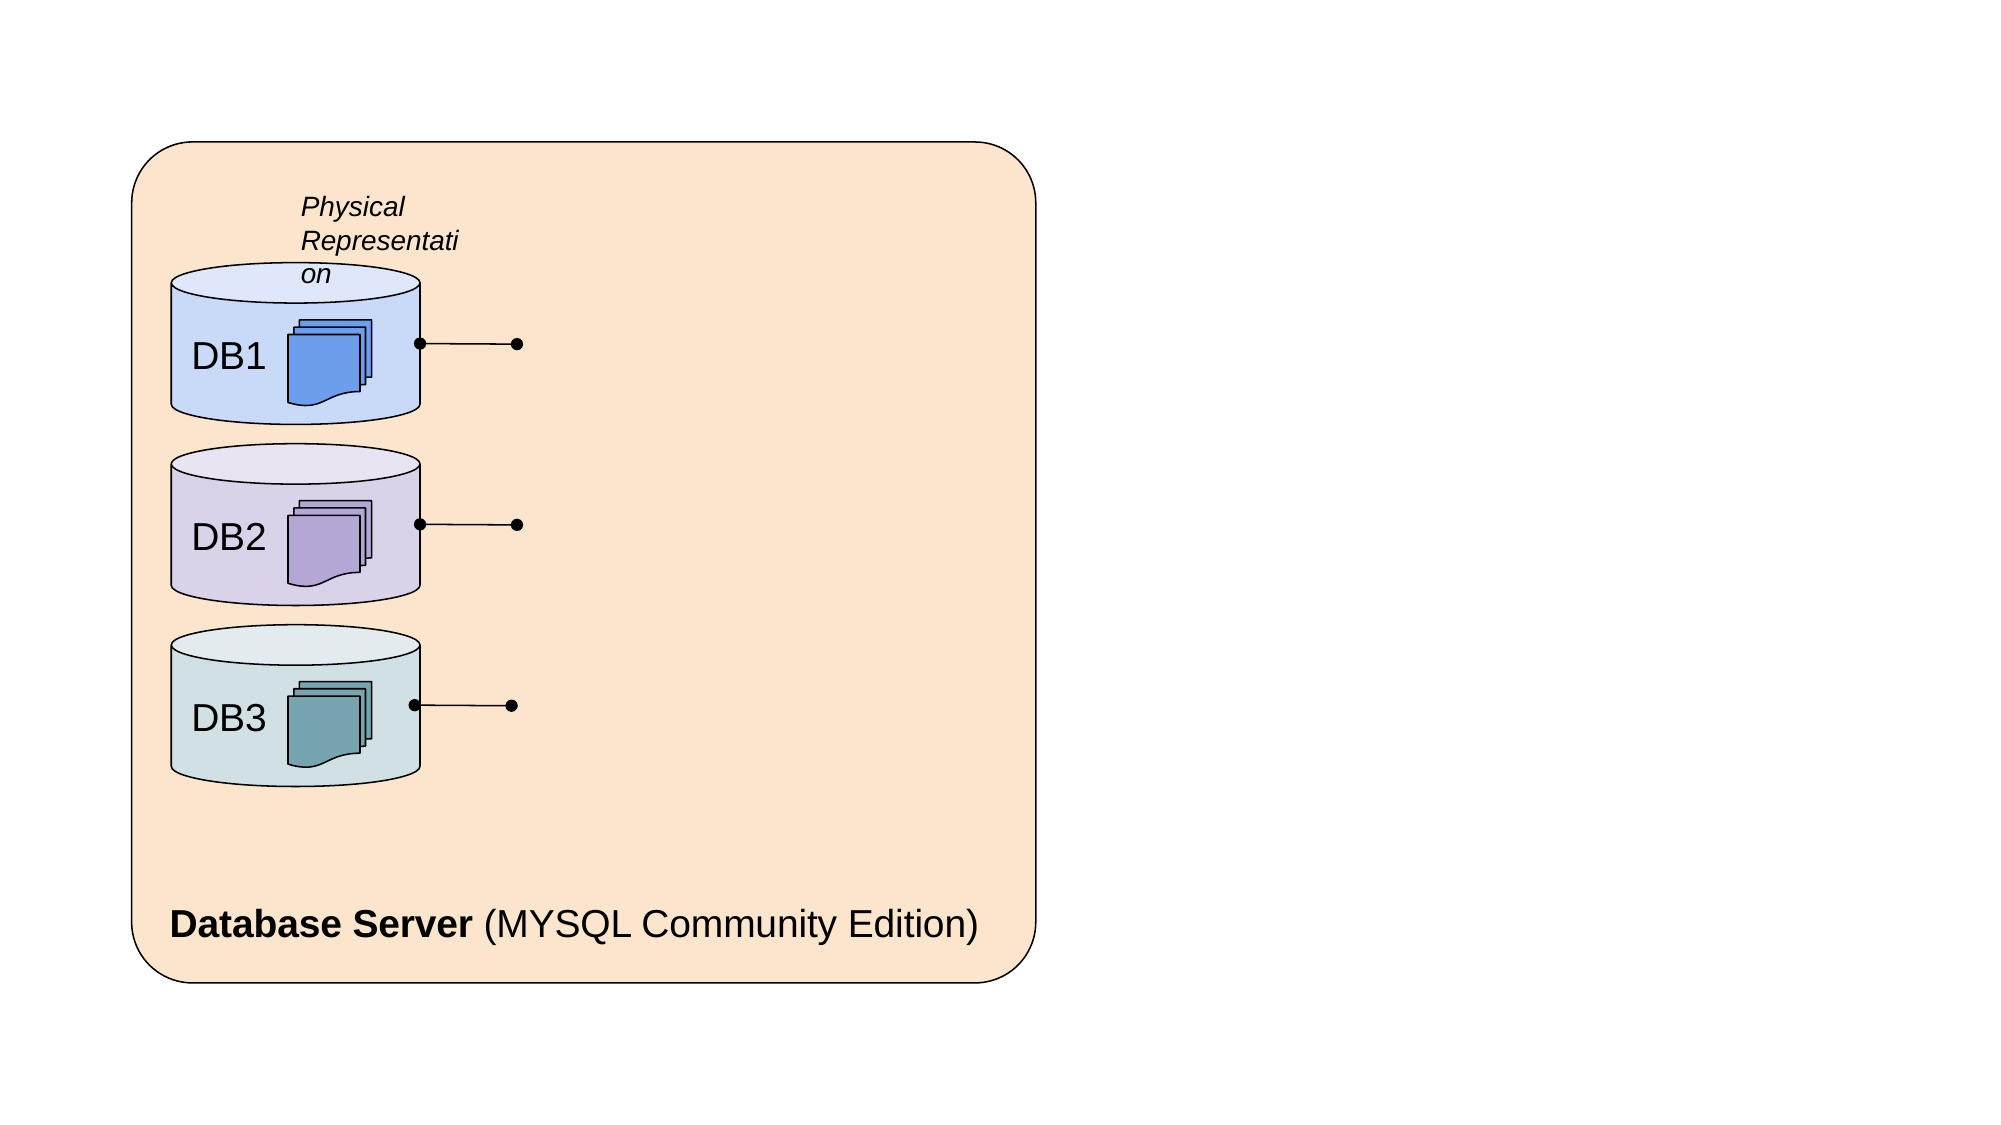

Database Server (MYSQL Community Edition)
Physical Representation
DB1
DB2
DB3